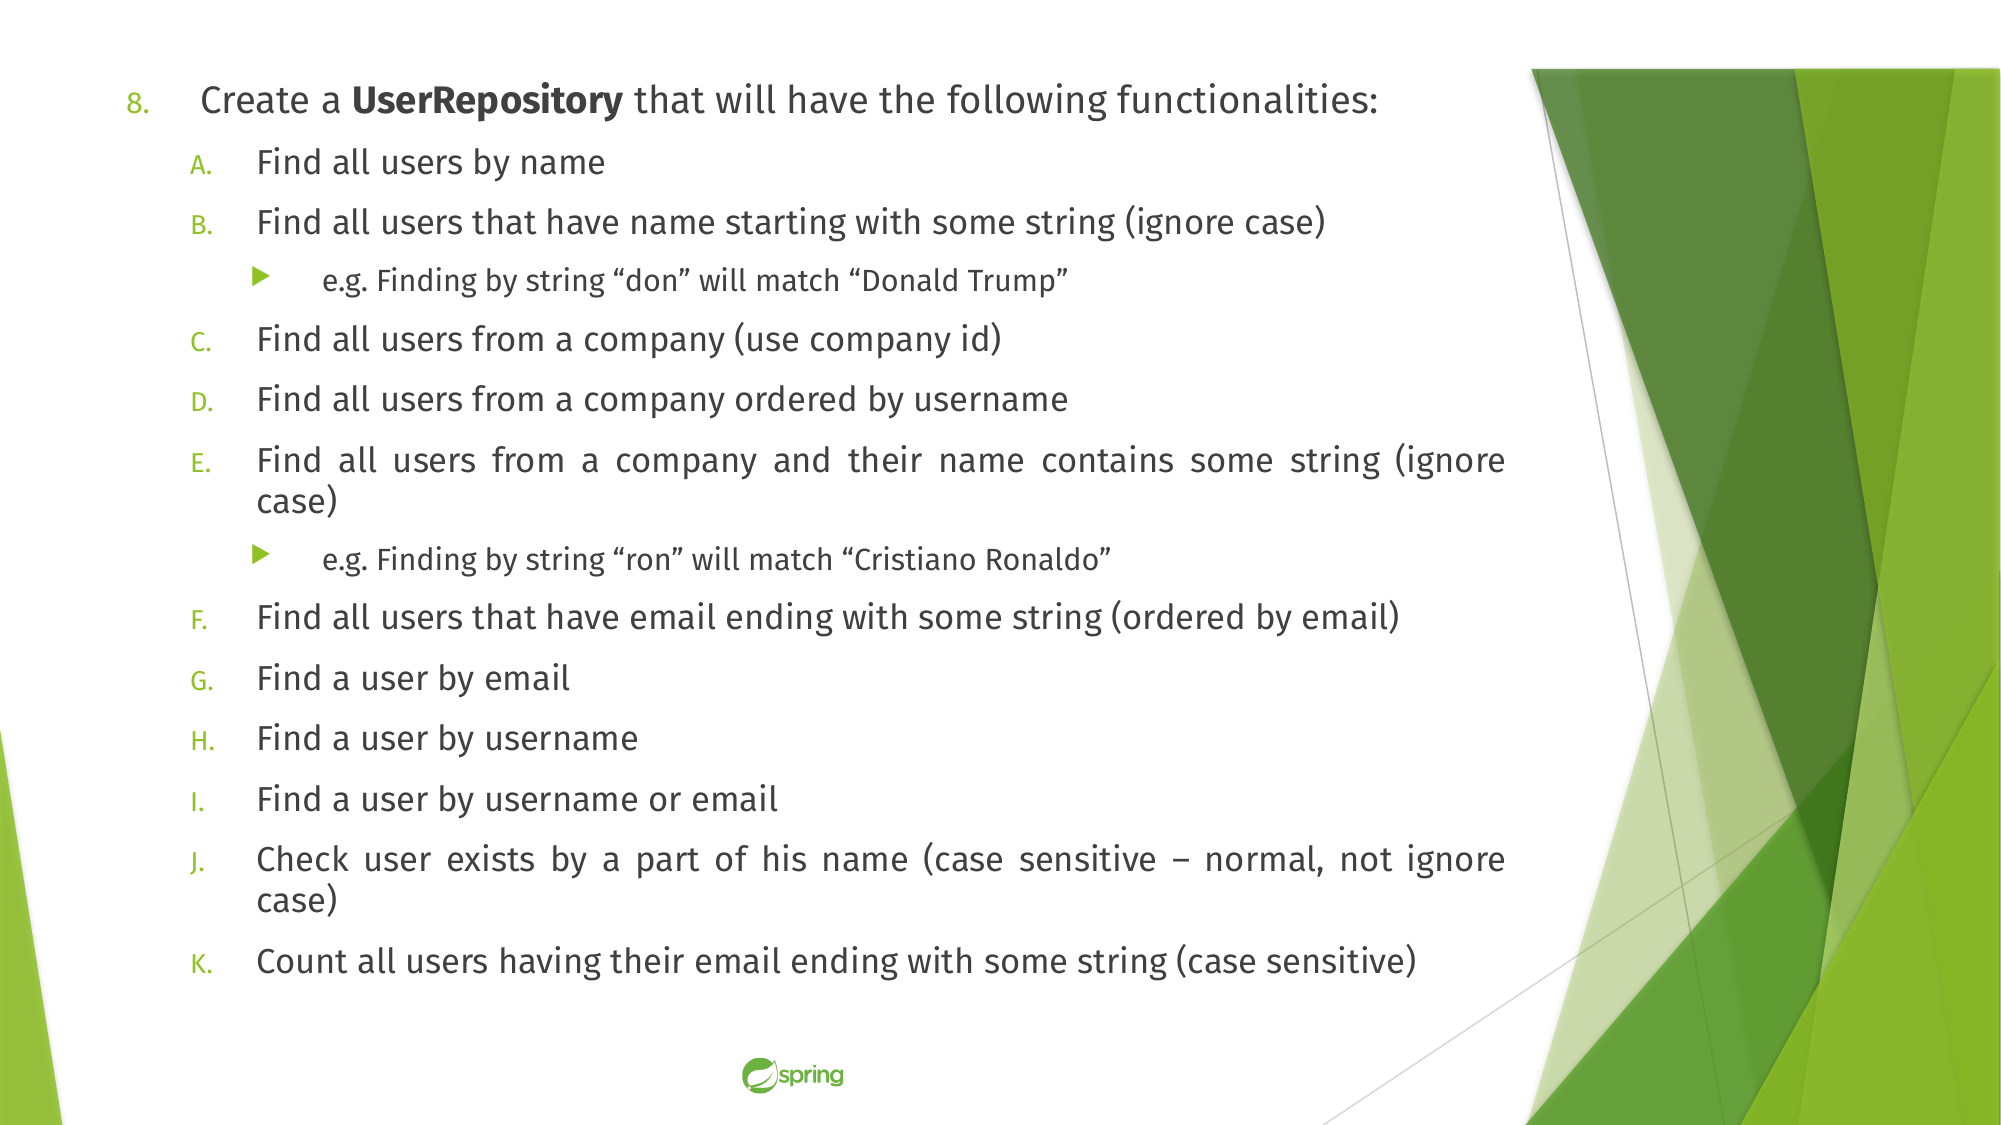

Create a UserRepository that will have the following functionalities:
Find all users by name
Find all users that have name starting with some string (ignore case)
e.g. Finding by string “don” will match “Donald Trump”
Find all users from a company (use company id)
Find all users from a company ordered by username
Find all users from a company and their name contains some string (ignore case)
e.g. Finding by string “ron” will match “Cristiano Ronaldo”
Find all users that have email ending with some string (ordered by email)
Find a user by email
Find a user by username
Find a user by username or email
Check user exists by a part of his name (case sensitive – normal, not ignore case)
Count all users having their email ending with some string (case sensitive)